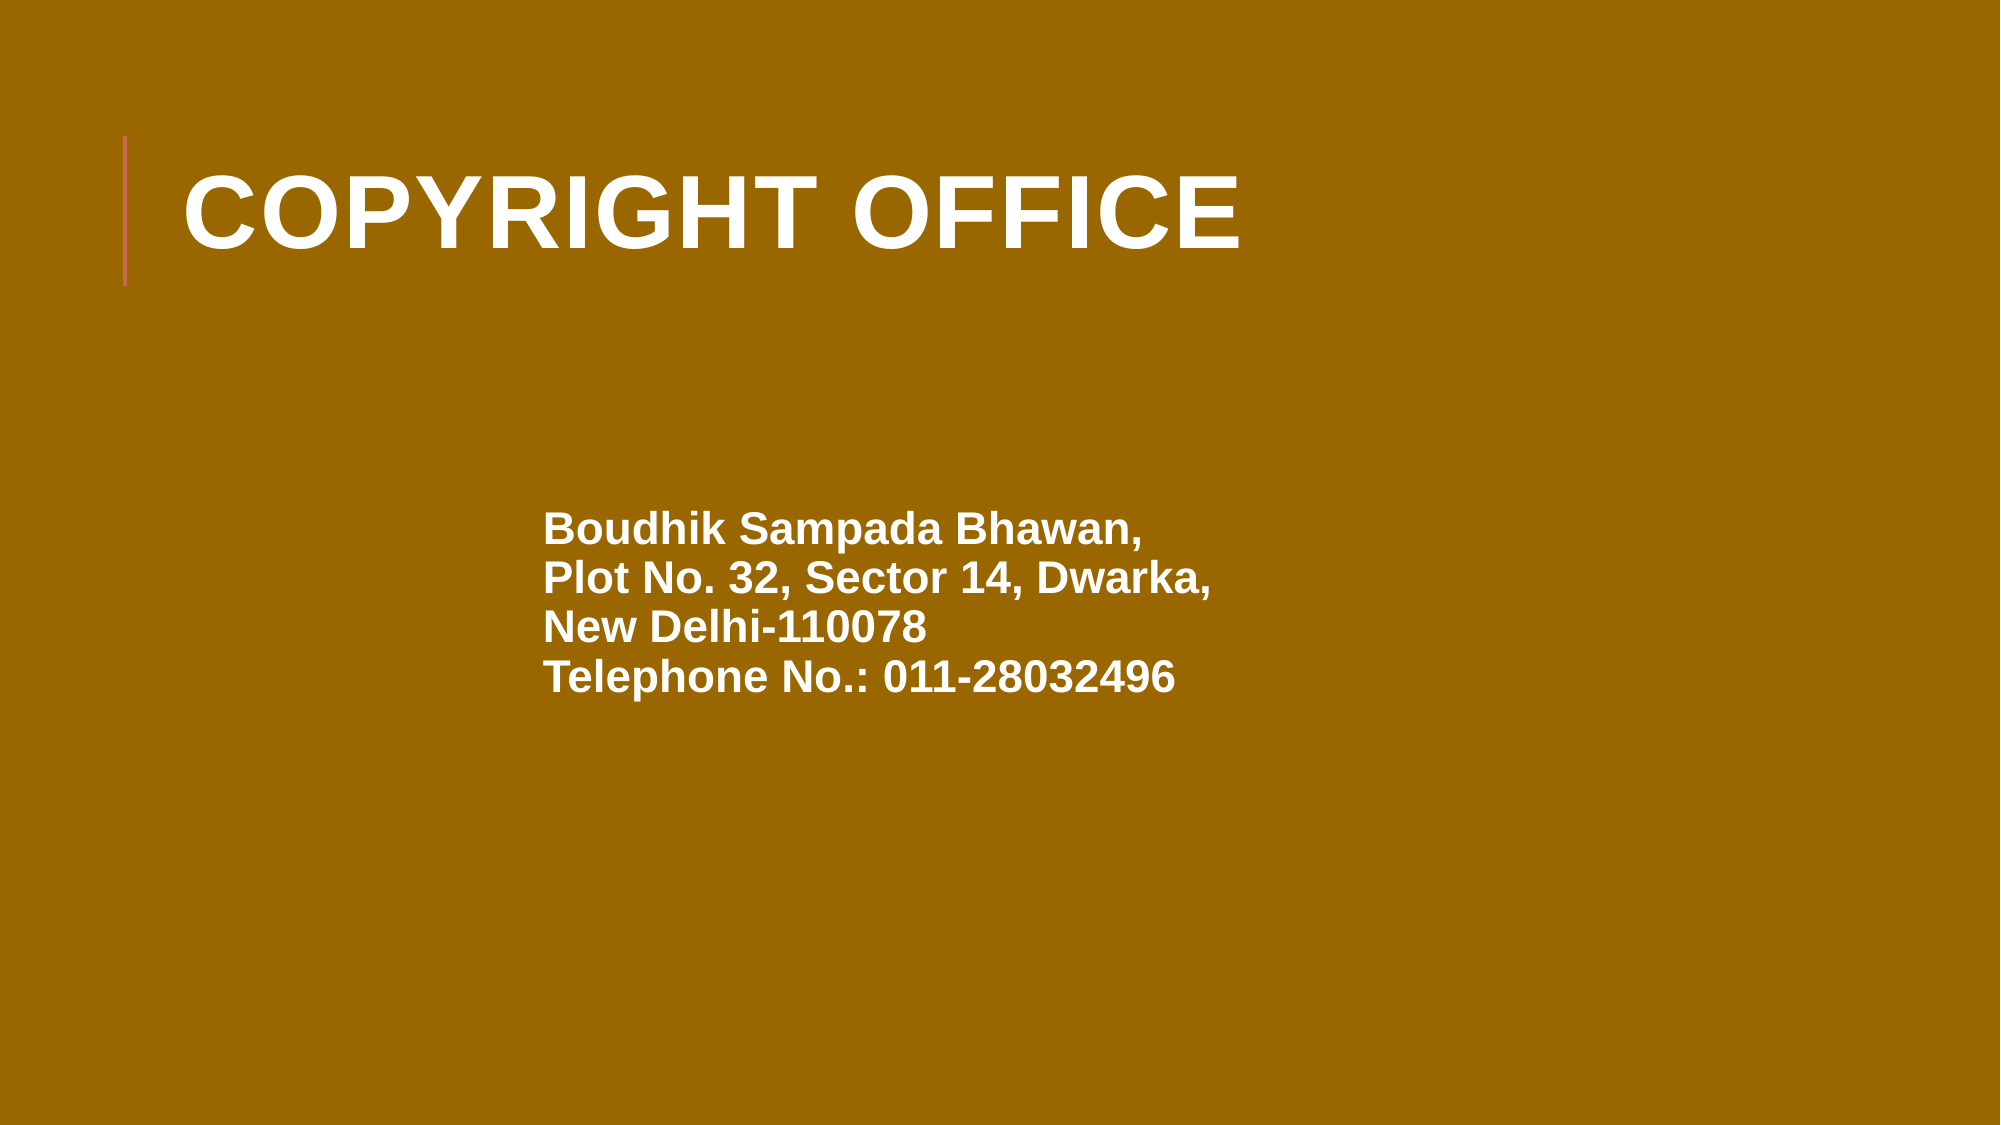

# Copyright Office
Boudhik Sampada Bhawan,
Plot No. 32, Sector 14, Dwarka,
New Delhi-110078
Telephone No.: 011-28032496